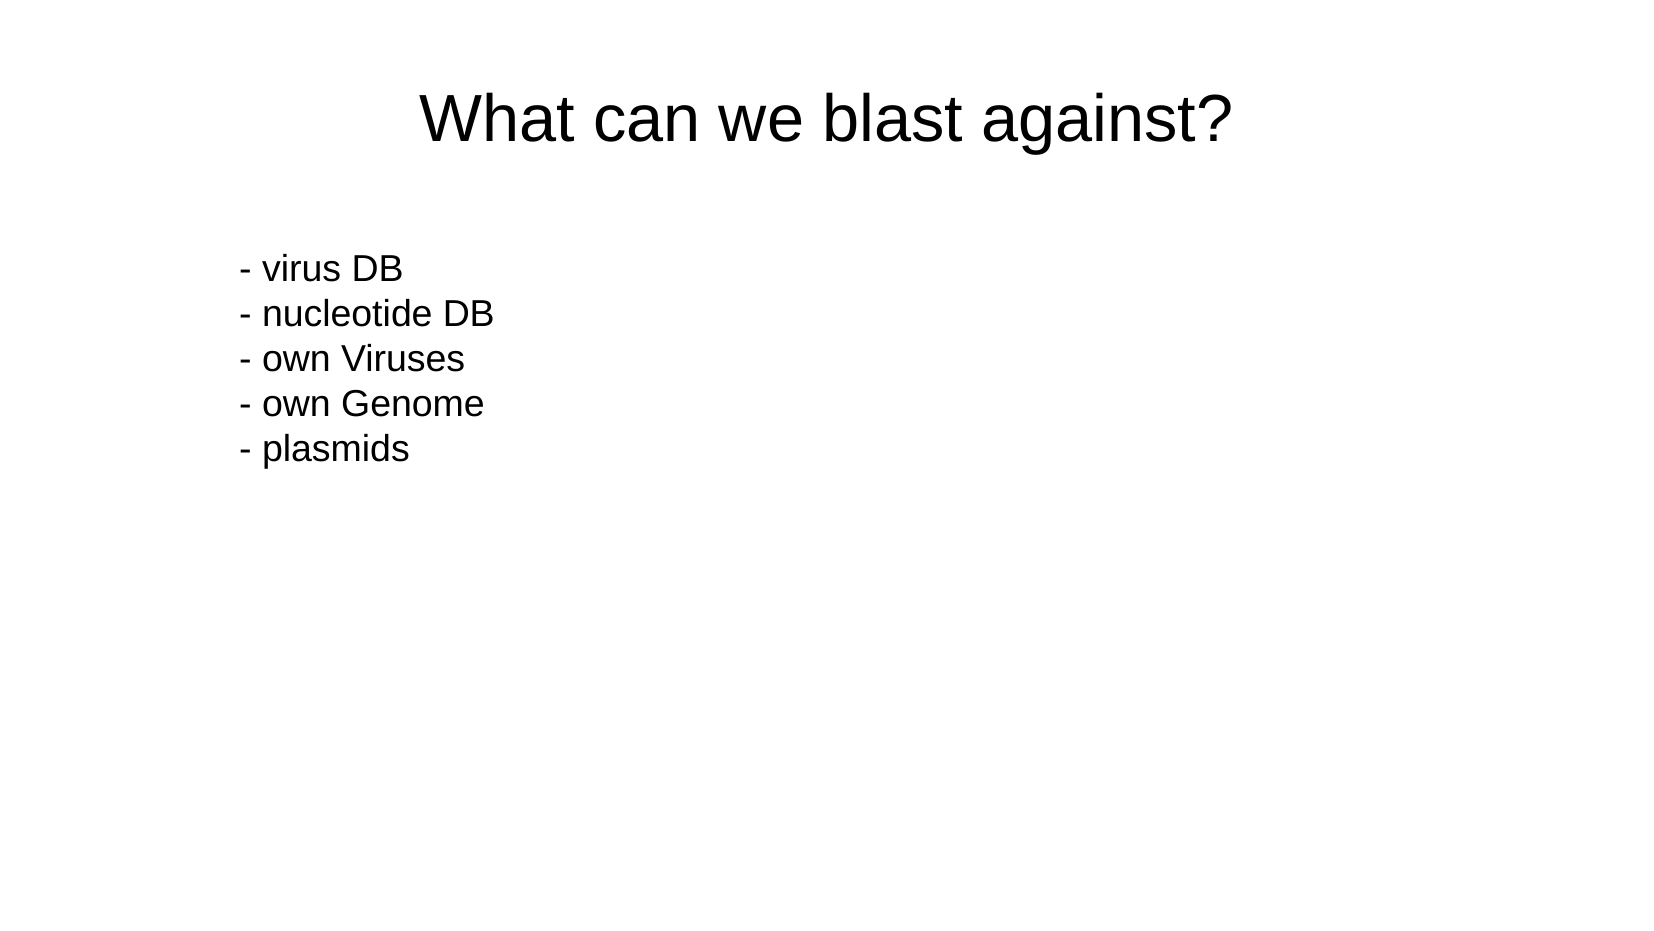

What can we blast against?

- virus DB
- nucleotide DB
- own Viruses
- own Genome
- plasmids